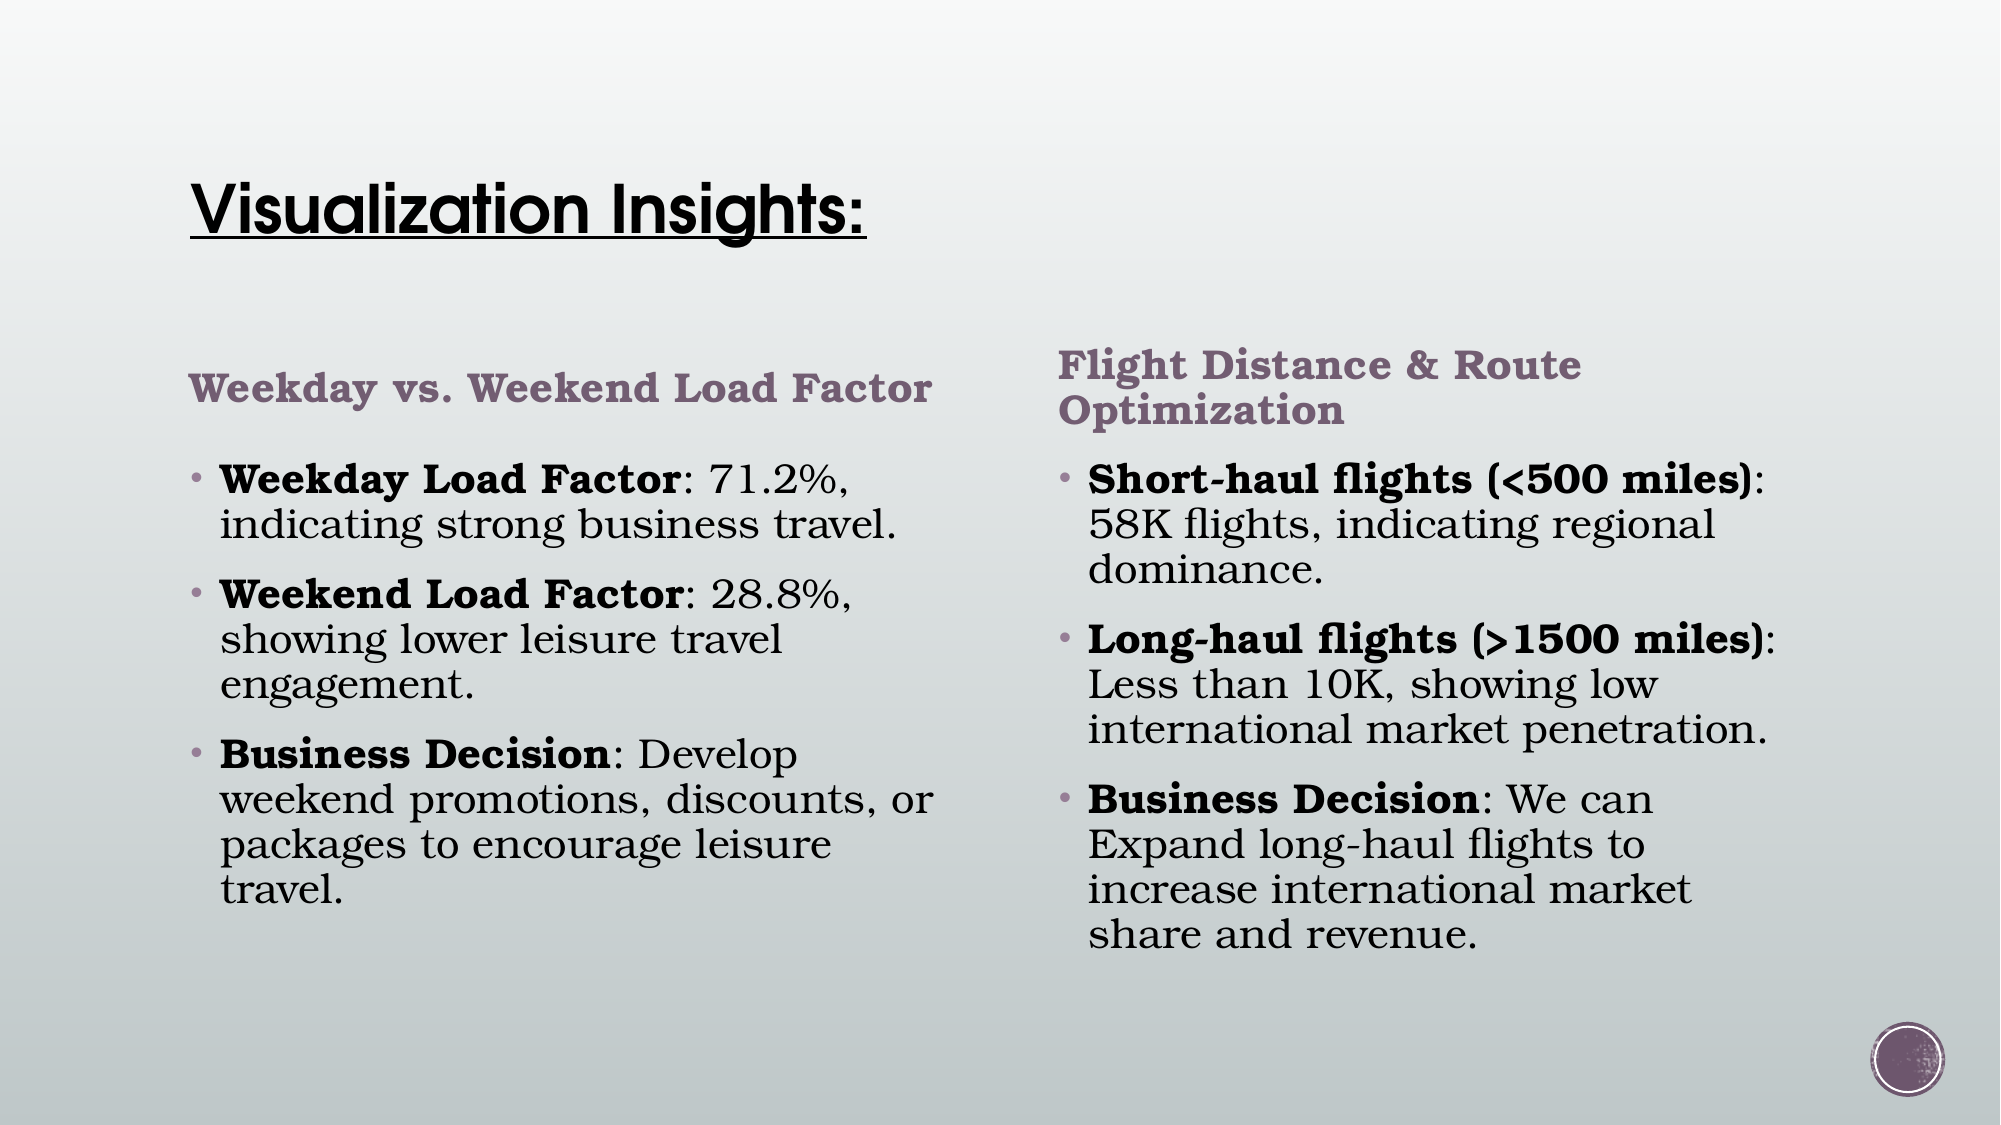

# Visualization Insights:
Weekday vs. Weekend Load Factor
Flight Distance & Route Optimization
Weekday Load Factor: 71.2%, indicating strong business travel.
Weekend Load Factor: 28.8%, showing lower leisure travel engagement.
Business Decision: Develop weekend promotions, discounts, or packages to encourage leisure travel.
Short-haul flights (<500 miles): 58K flights, indicating regional dominance.
Long-haul flights (>1500 miles): Less than 10K, showing low international market penetration.
Business Decision: We can Expand long-haul flights to increase international market share and revenue.